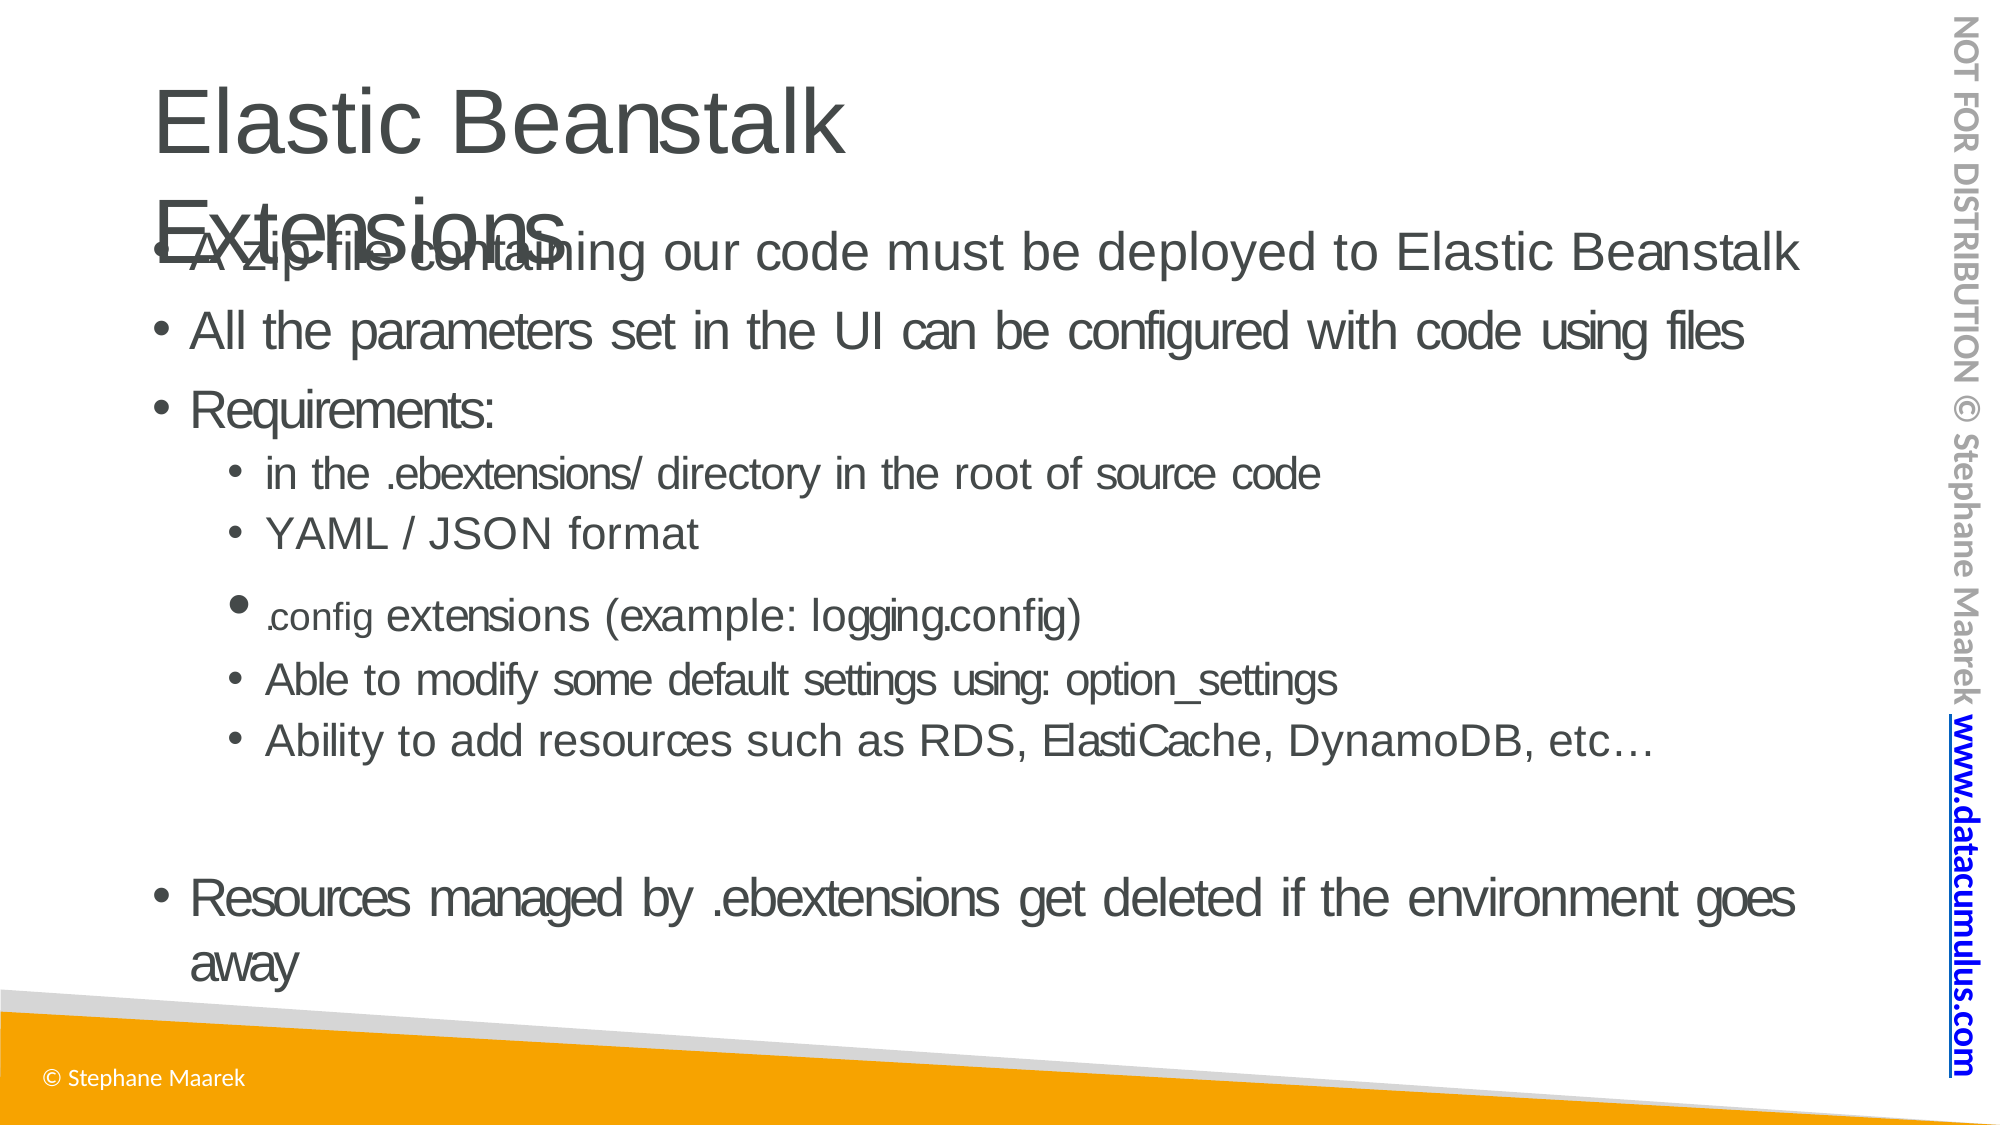

NOT FOR DISTRIBUTION © Stephane Maarek www.datacumulus.com
# Elastic Beanstalk Extensions
A zip file containing our code must be deployed to Elastic Beanstalk
All the parameters set in the UI can be configured with code using files
Requirements:
in the .ebextensions/ directory in the root of source code
YAML / JSON format
.config extensions (example: logging.config)
Able to modify some default settings using: option_settings
Ability to add resources such as RDS, ElastiCache, DynamoDB, etc…

Resources managed by .ebextensions get deleted if the environment goes away
© Stephane Maarek